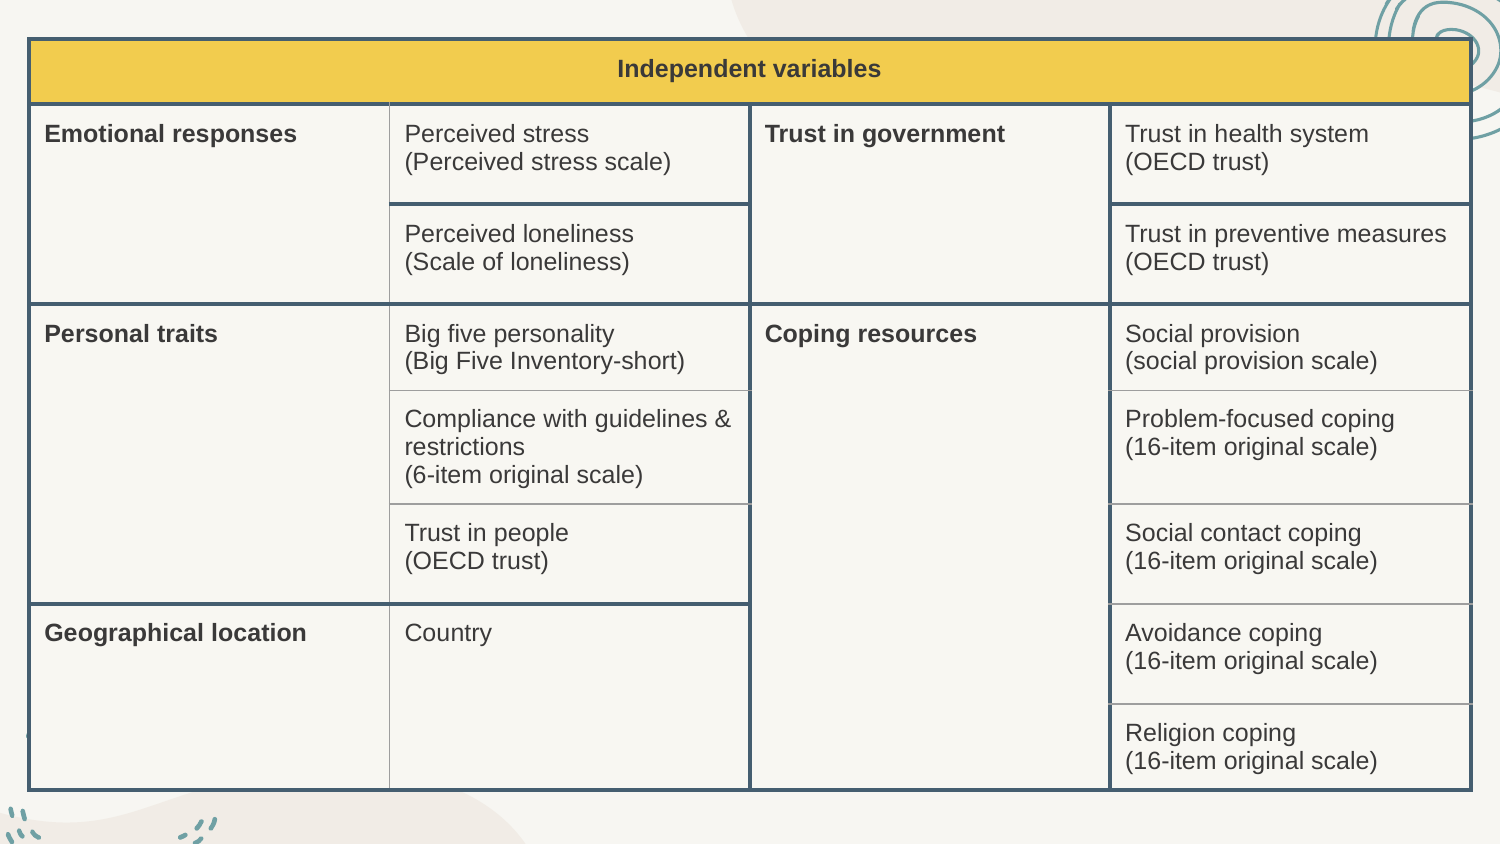

| Independent variables |  |  |  |
| --- | --- | --- | --- |
| Emotional responses | Perceived stress (Perceived stress scale) | Trust in government | Trust in health system (OECD trust) |
|  | Perceived loneliness (Scale of loneliness) |  | Trust in preventive measures (OECD trust) |
| Personal traits | Big five personality (Big Five Inventory-short) | Coping resources | Social provision (social provision scale) |
|  | Compliance with guidelines & restrictions (6-item original scale) |  | Problem-focused coping (16-item original scale) |
|  | Trust in people (OECD trust) |  | Social contact coping (16-item original scale) |
| Geographical location | Country |  | Avoidance coping (16-item original scale) |
|  |  |  | Religion coping (16-item original scale) |